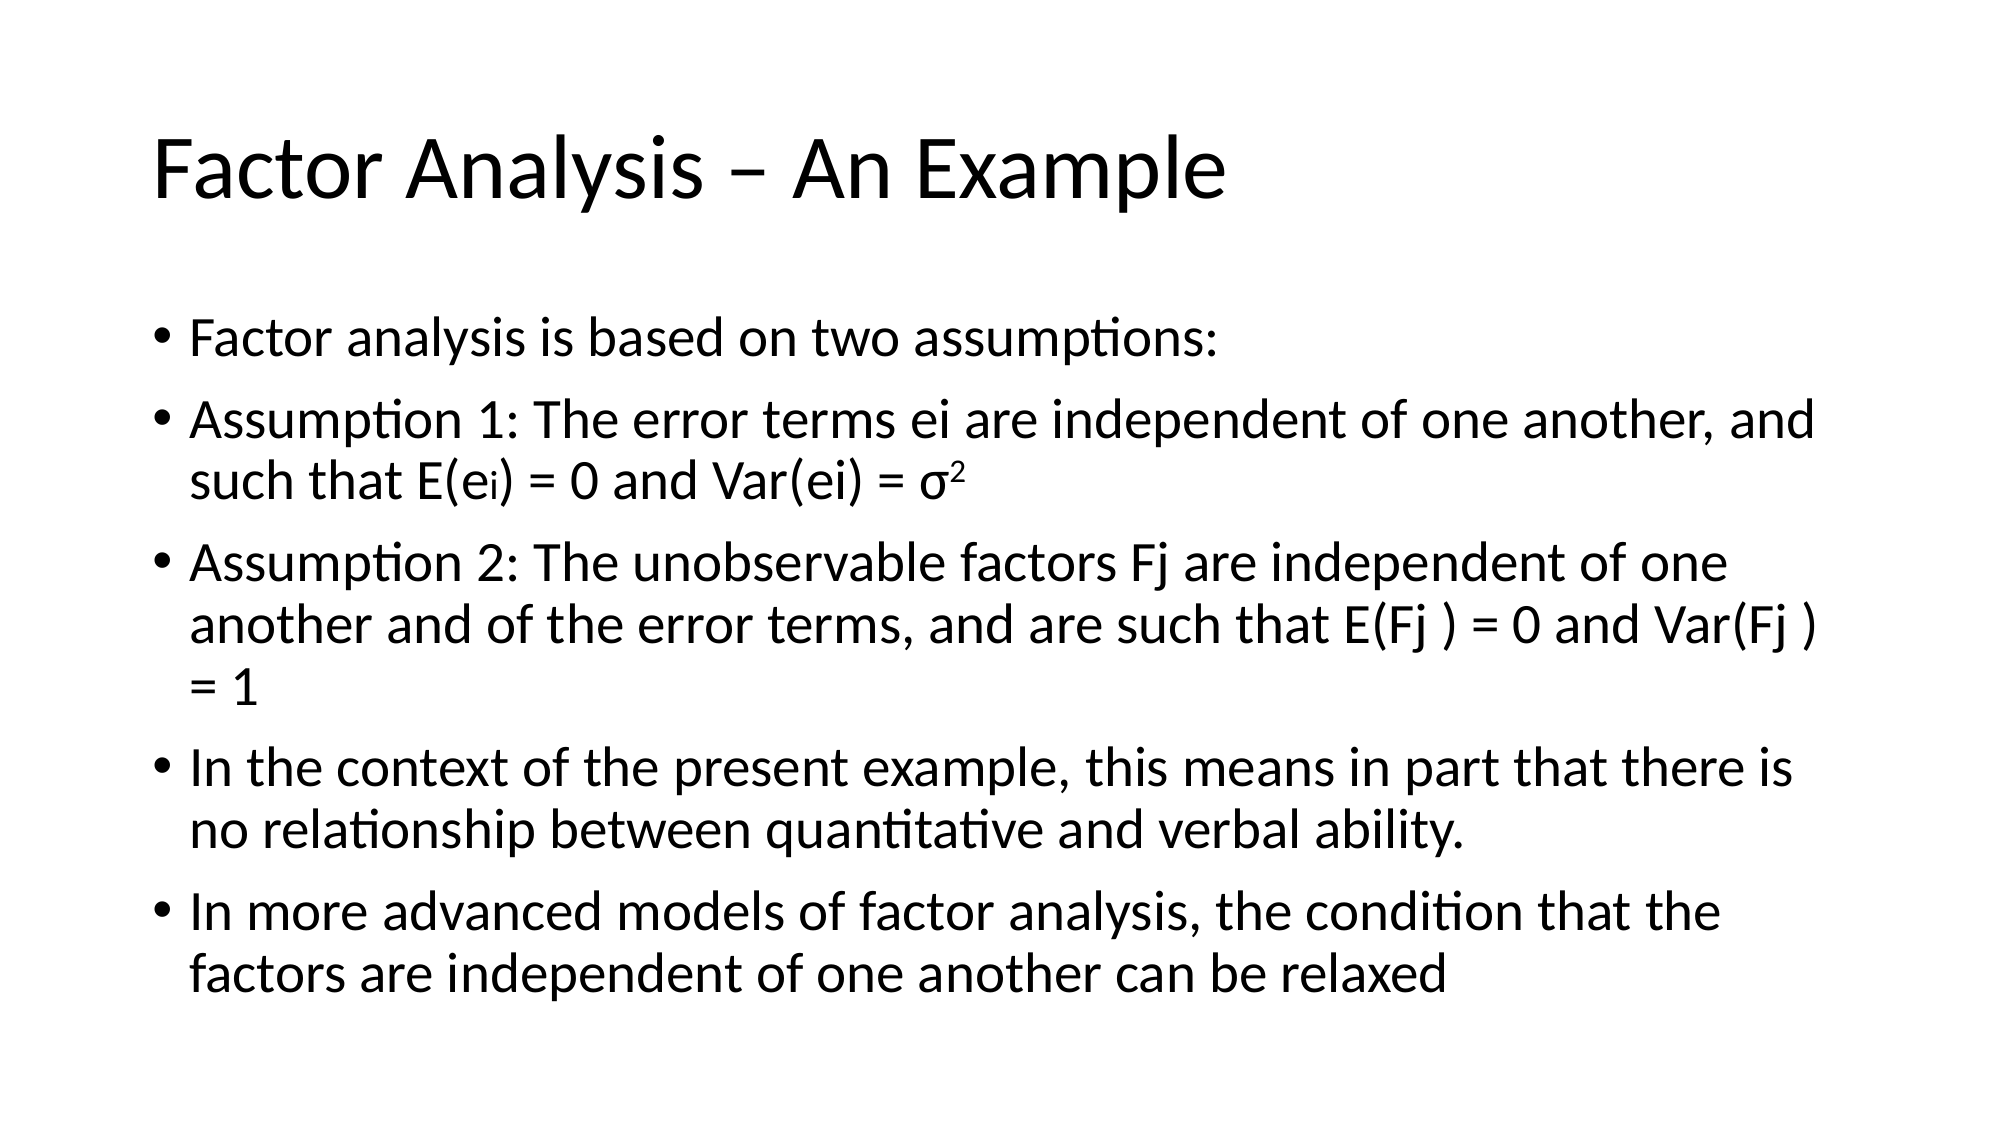

# Factor Analysis – An Example
Factor analysis is based on two assumptions:
Assumption 1: The error terms ei are independent of one another, and such that E(ei) = 0 and Var(ei) = σ2
Assumption 2: The unobservable factors Fj are independent of one another and of the error terms, and are such that E(Fj ) = 0 and Var(Fj ) = 1
In the context of the present example, this means in part that there is no relationship between quantitative and verbal ability.
In more advanced models of factor analysis, the condition that the factors are independent of one another can be relaxed